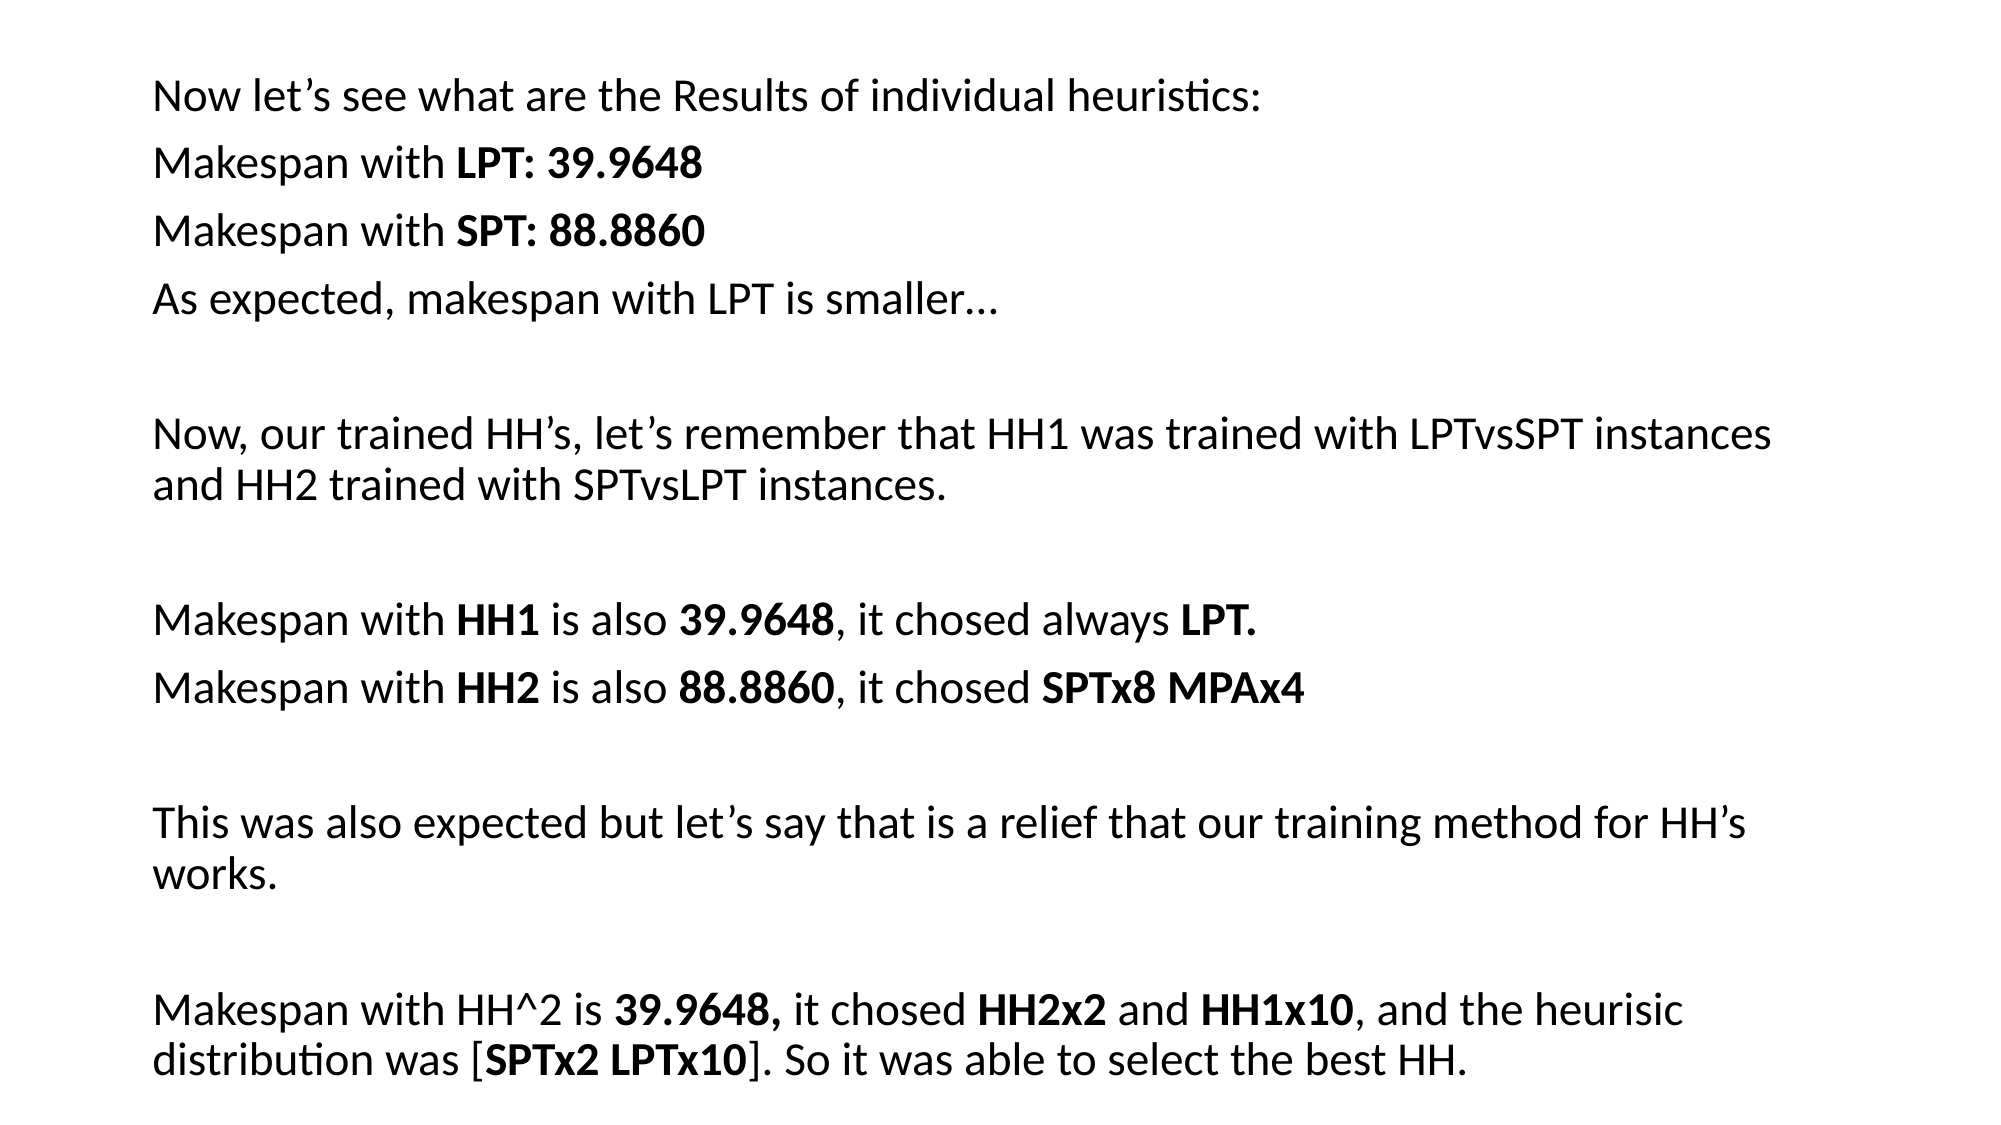

Now let’s see what are the Results of individual heuristics:
Makespan with LPT: 39.9648
Makespan with SPT: 88.8860
As expected, makespan with LPT is smaller…

Now, our trained HH’s, let’s remember that HH1 was trained with LPTvsSPT instances and HH2 trained with SPTvsLPT instances.

Makespan with HH1 is also 39.9648, it chosed always LPT.
Makespan with HH2 is also 88.8860, it chosed SPTx8 MPAx4

This was also expected but let’s say that is a relief that our training method for HH’s works.

Makespan with HH^2 is 39.9648, it chosed HH2x2 and HH1x10, and the heurisic distribution was [SPTx2 LPTx10]. So it was able to select the best HH.